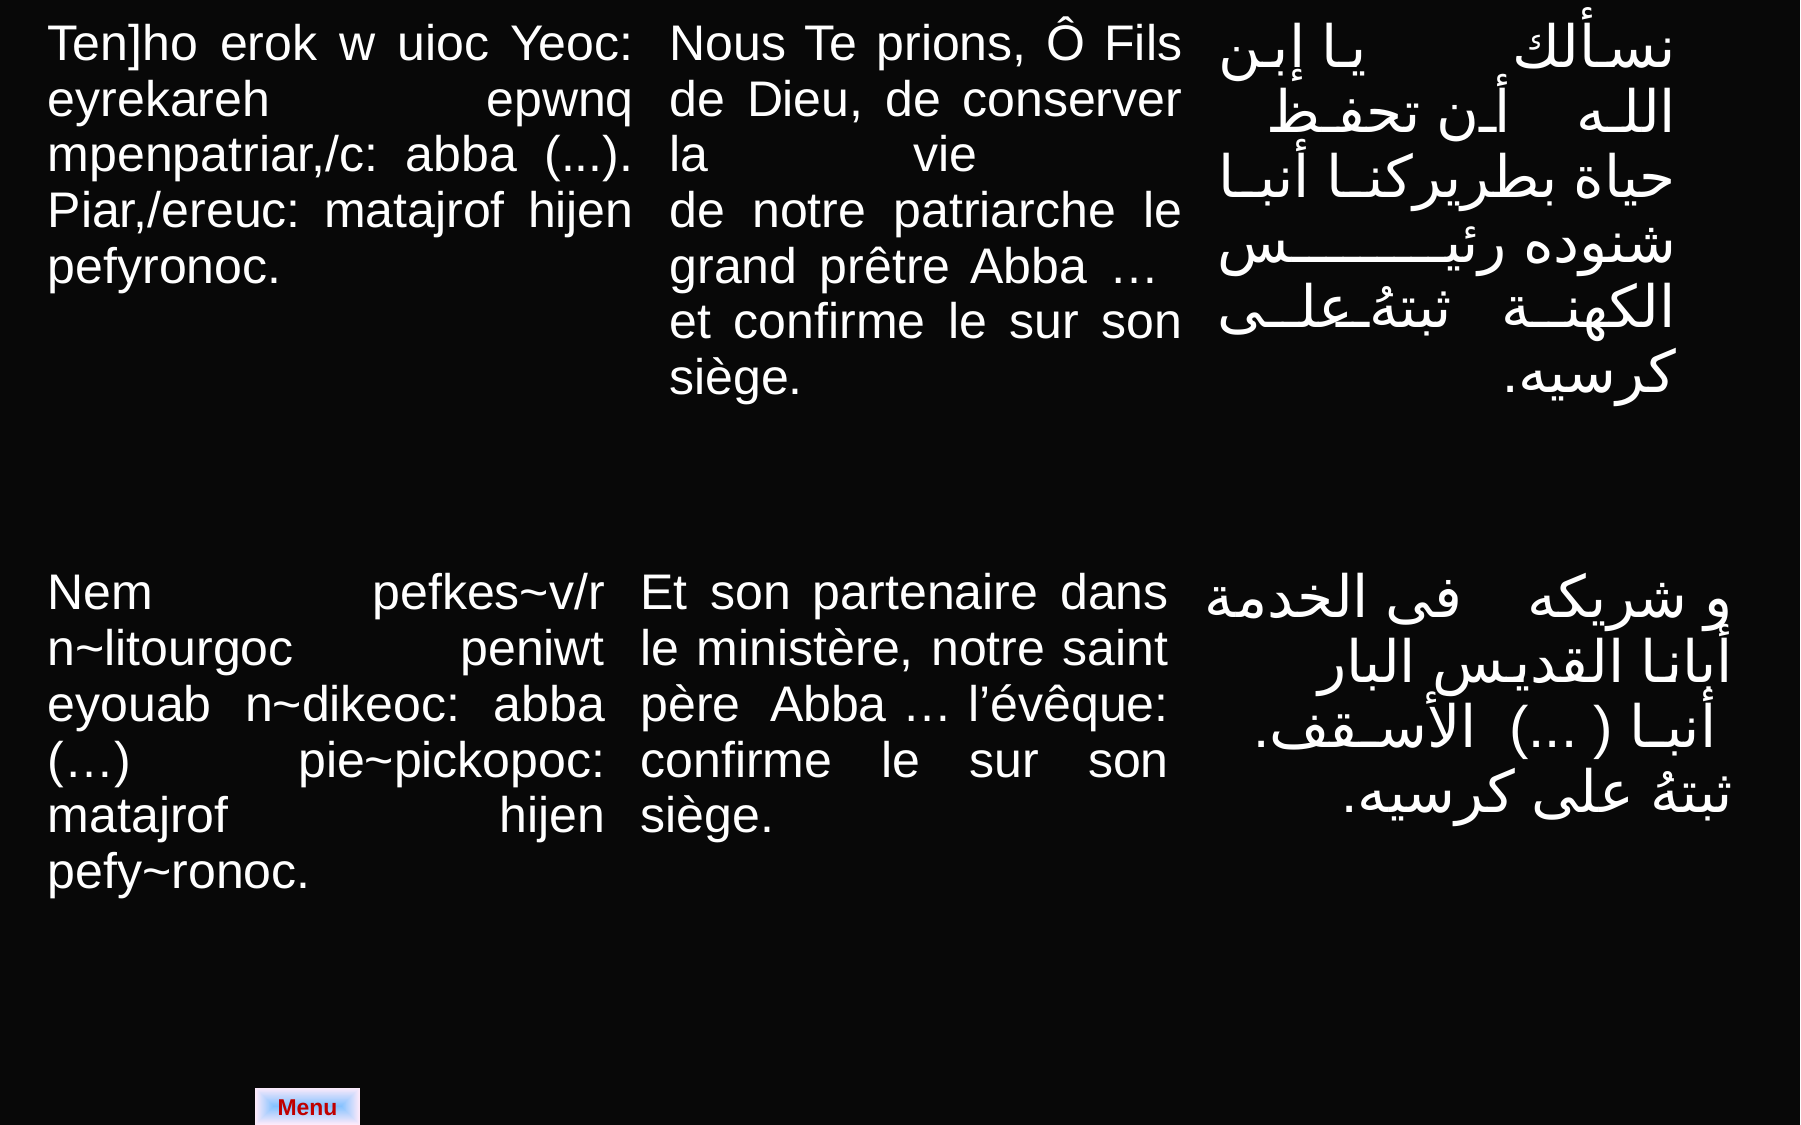

| Ten]ho erok w uioc Yeoc: eyrekareh epwnq mpenpatriar,/c: abba (...). Piar,/ereuc: matajrof hijen pefyronoc. | Nous Te prions, Ô Fils de Dieu, de conserver la vie de notre patriarche le grand prêtre Abba … et confirme le sur son siège. | نسألك يا إبن الله أن تحفظ حياة بطريركنا أنبا شنوده رئيس الكهنة ثبتهُ على كرسيه. |
| --- | --- | --- |

| Nem pefkes~v/r n~litourgoc peniwt eyouab n~dikeoc: abba (…) pie~pickopoc: matajrof hijen pefy~ronoc. | Et son partenaire dans le ministère, notre saint père Abba … l’évêque: confirme le sur son siège. | و شريكه فى الخدمة أبانا القديس البار أنبا ( ...) الأسقف. ثبتهُ على كرسيه. |
| --- | --- | --- |

Menu